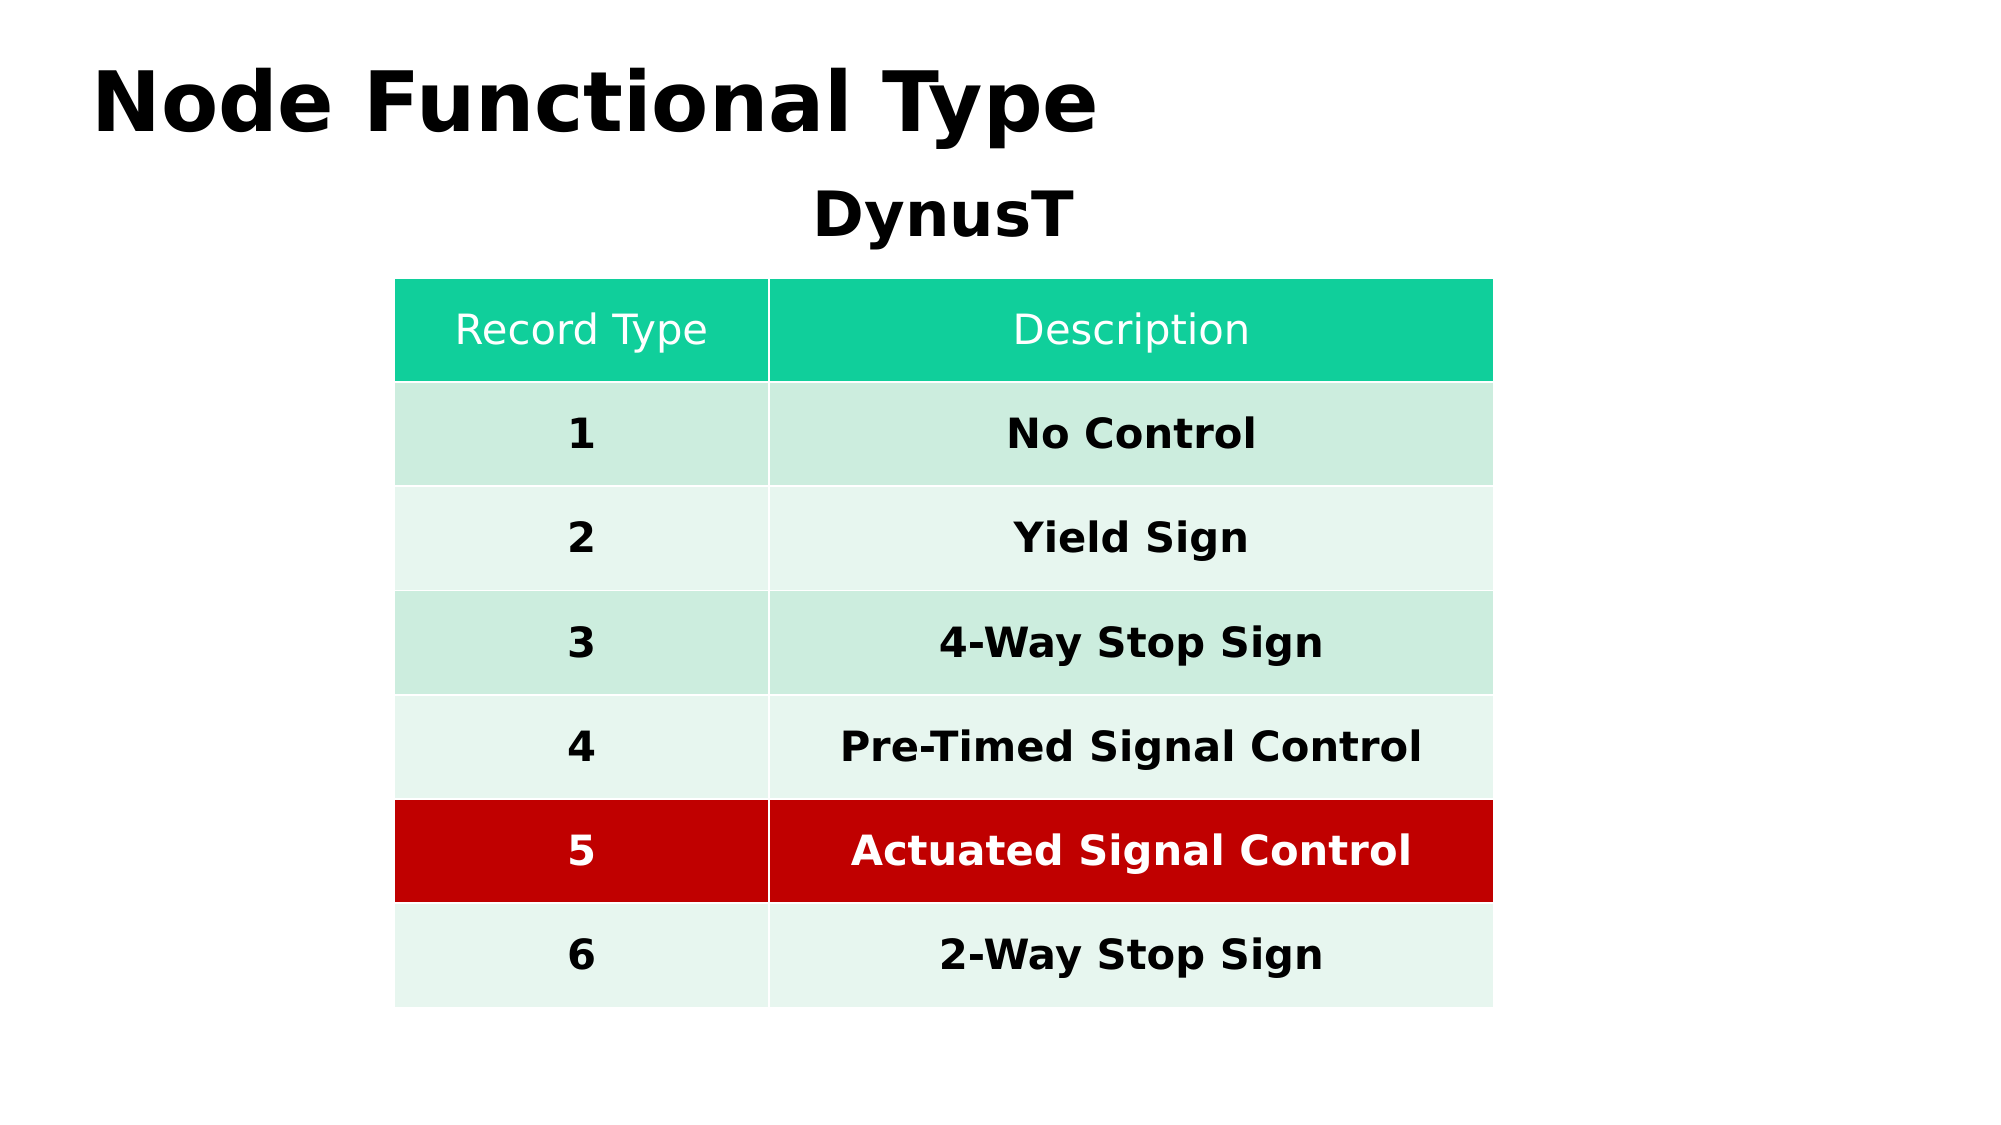

Node Functional Type

DynusT
| Record Type | Description |
| --- | --- |
| 1 | No Control |
| 2 | Yield Sign |
| 3 | 4-Way Stop Sign |
| 4 | Pre-Timed Signal Control |
| 5 | Actuated Signal Control |
| 6 | 2-Way Stop Sign |